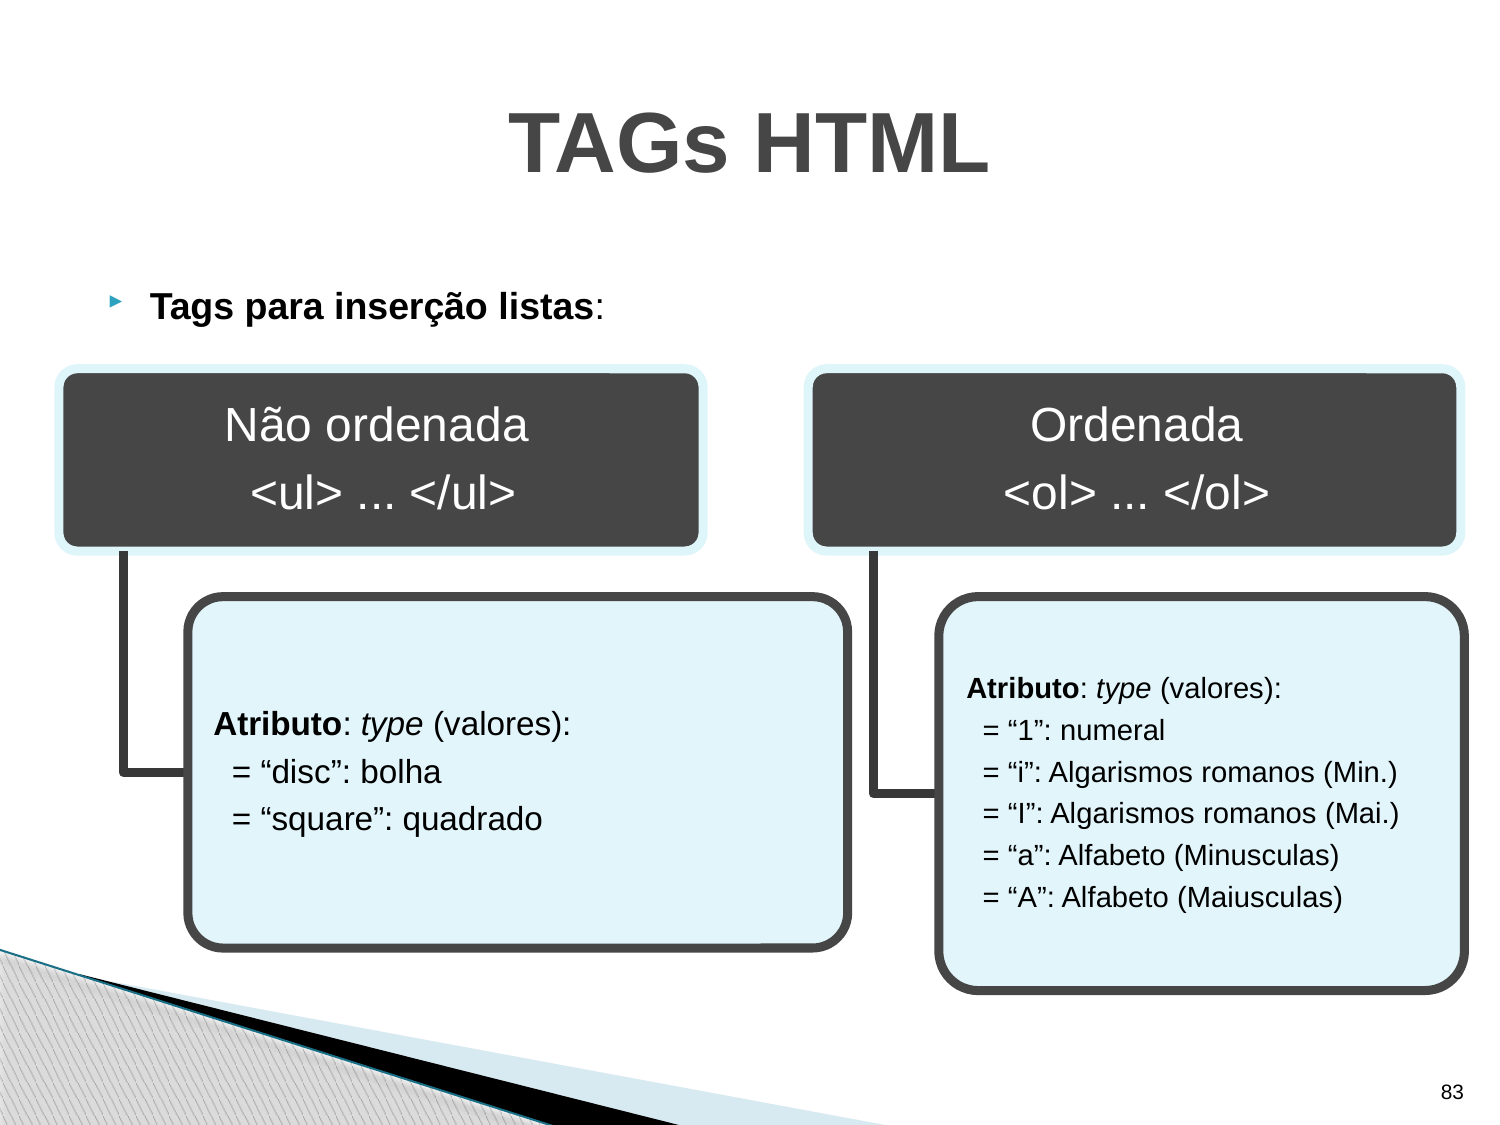

# TAGs HTML
Tags para inserção listas:

Não ordenada
<ul> ... </ul>
Atributo: type (valores):
  = “disc”: bolha
  = “square”: quadrado
Ordenada
<ol> ... </ol>
Atributo: type (valores):
  = “1”: numeral
  = “i”: Algarismos romanos (Min.)
  = “I”: Algarismos romanos (Mai.)
  = “a”: Alfabeto (Minusculas)
  = “A”: Alfabeto (Maiusculas)
83